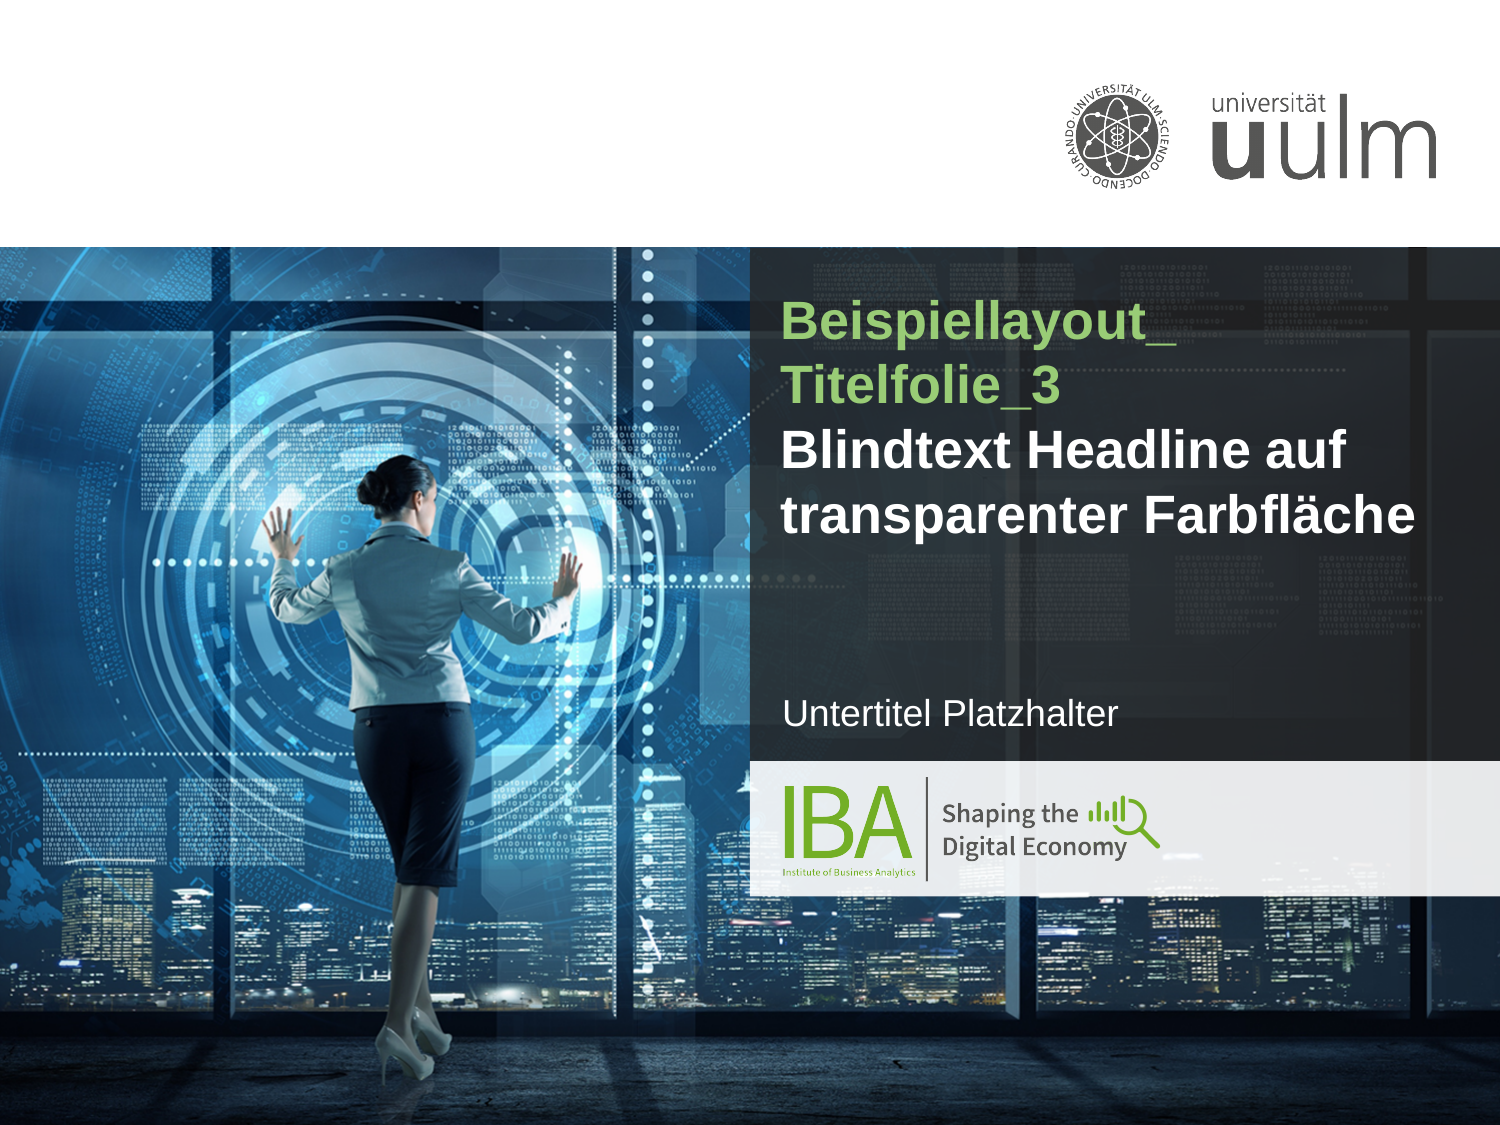

# Beispiellayout_ Titelfolie_3 Blindtext Headline auf transparenter Farbfläche
Untertitel Platzhalter